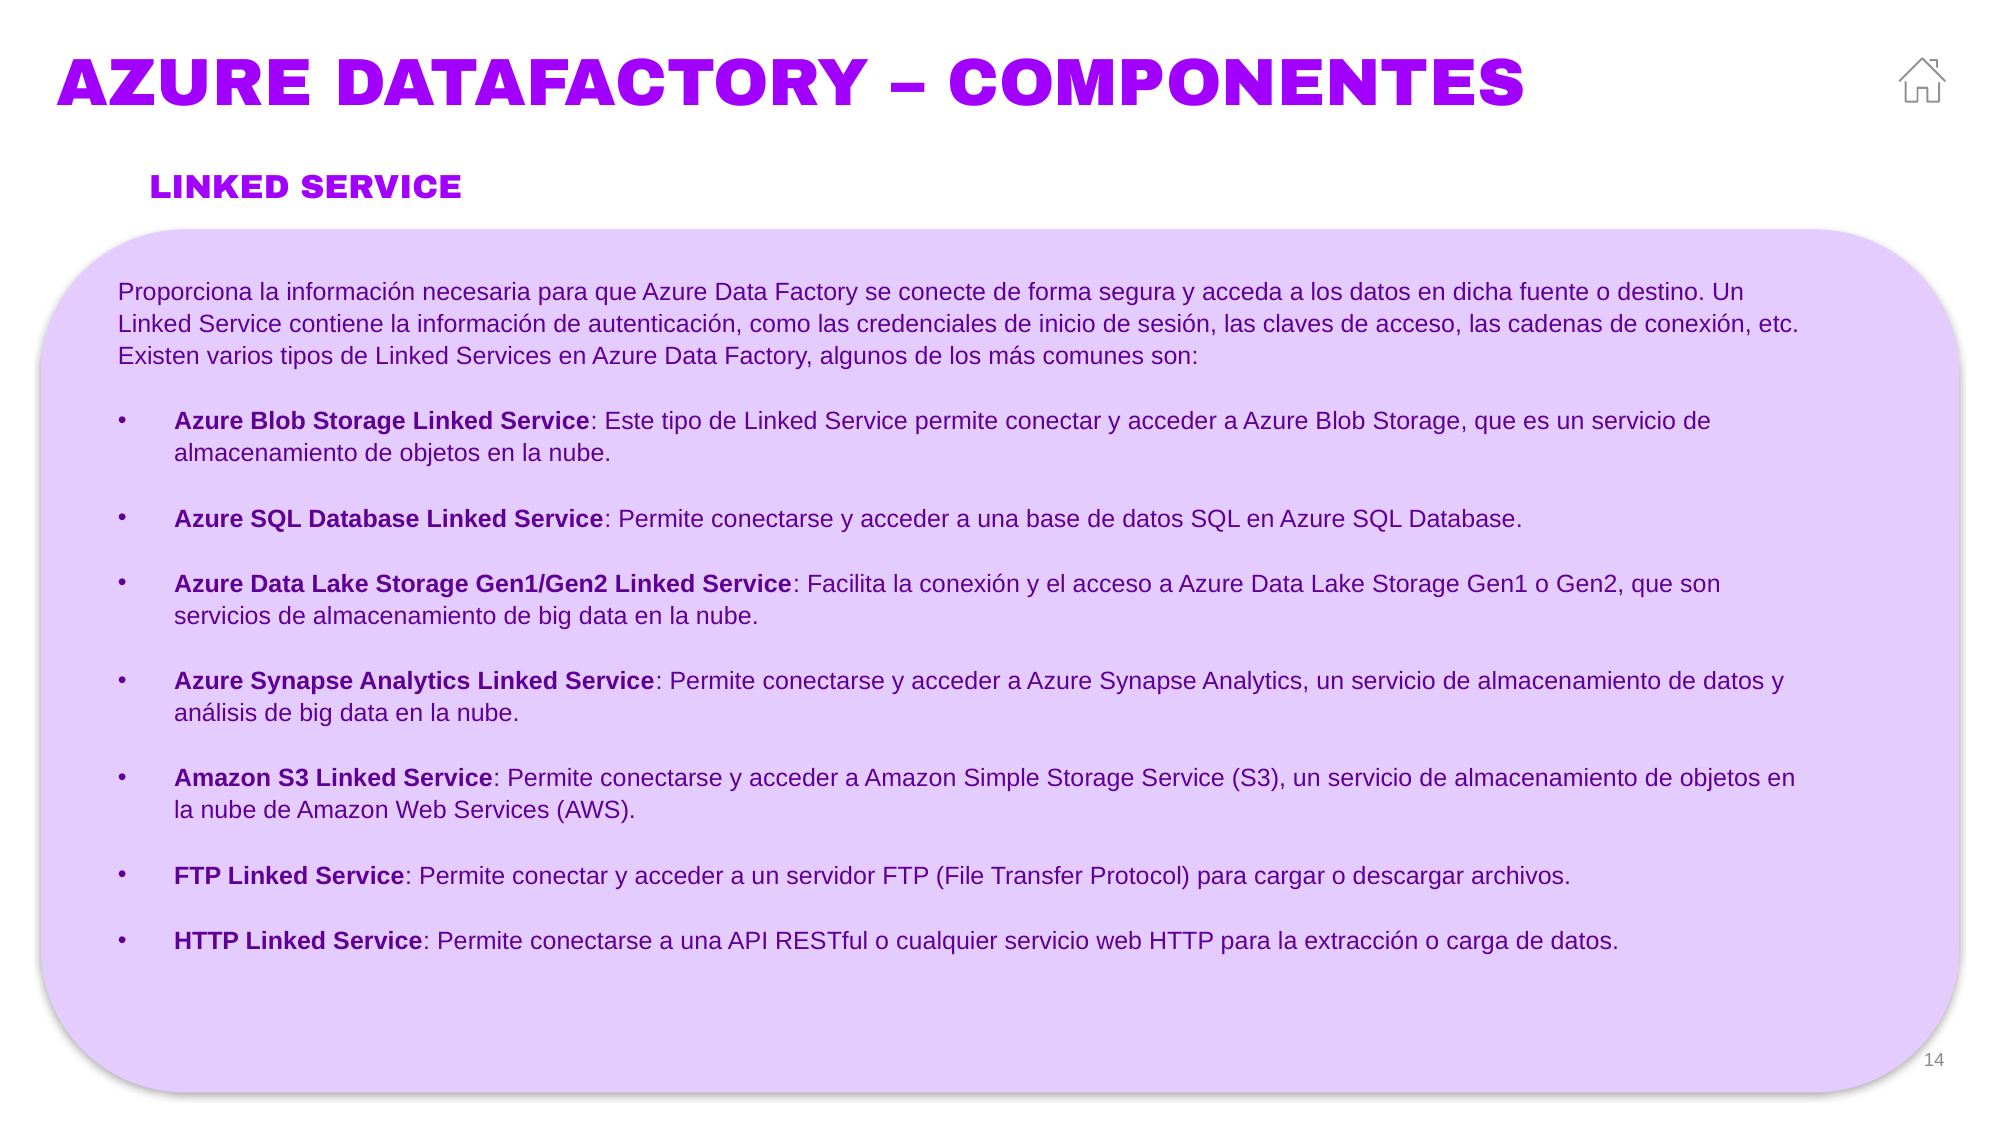

# Azure datafactory – componentes
Linked service

Proporciona la información necesaria para que Azure Data Factory se conecte de forma segura y acceda a los datos en dicha fuente o destino. Un Linked Service contiene la información de autenticación, como las credenciales de inicio de sesión, las claves de acceso, las cadenas de conexión, etc. Existen varios tipos de Linked Services en Azure Data Factory, algunos de los más comunes son:
Azure Blob Storage Linked Service: Este tipo de Linked Service permite conectar y acceder a Azure Blob Storage, que es un servicio de almacenamiento de objetos en la nube.
Azure SQL Database Linked Service: Permite conectarse y acceder a una base de datos SQL en Azure SQL Database.
Azure Data Lake Storage Gen1/Gen2 Linked Service: Facilita la conexión y el acceso a Azure Data Lake Storage Gen1 o Gen2, que son servicios de almacenamiento de big data en la nube.
Azure Synapse Analytics Linked Service: Permite conectarse y acceder a Azure Synapse Analytics, un servicio de almacenamiento de datos y análisis de big data en la nube.
Amazon S3 Linked Service: Permite conectarse y acceder a Amazon Simple Storage Service (S3), un servicio de almacenamiento de objetos en la nube de Amazon Web Services (AWS).
FTP Linked Service: Permite conectar y acceder a un servidor FTP (File Transfer Protocol) para cargar o descargar archivos.
HTTP Linked Service: Permite conectarse a una API RESTful o cualquier servicio web HTTP para la extracción o carga de datos.
Copyright © 2021 Accenture. All rights reserved.
14